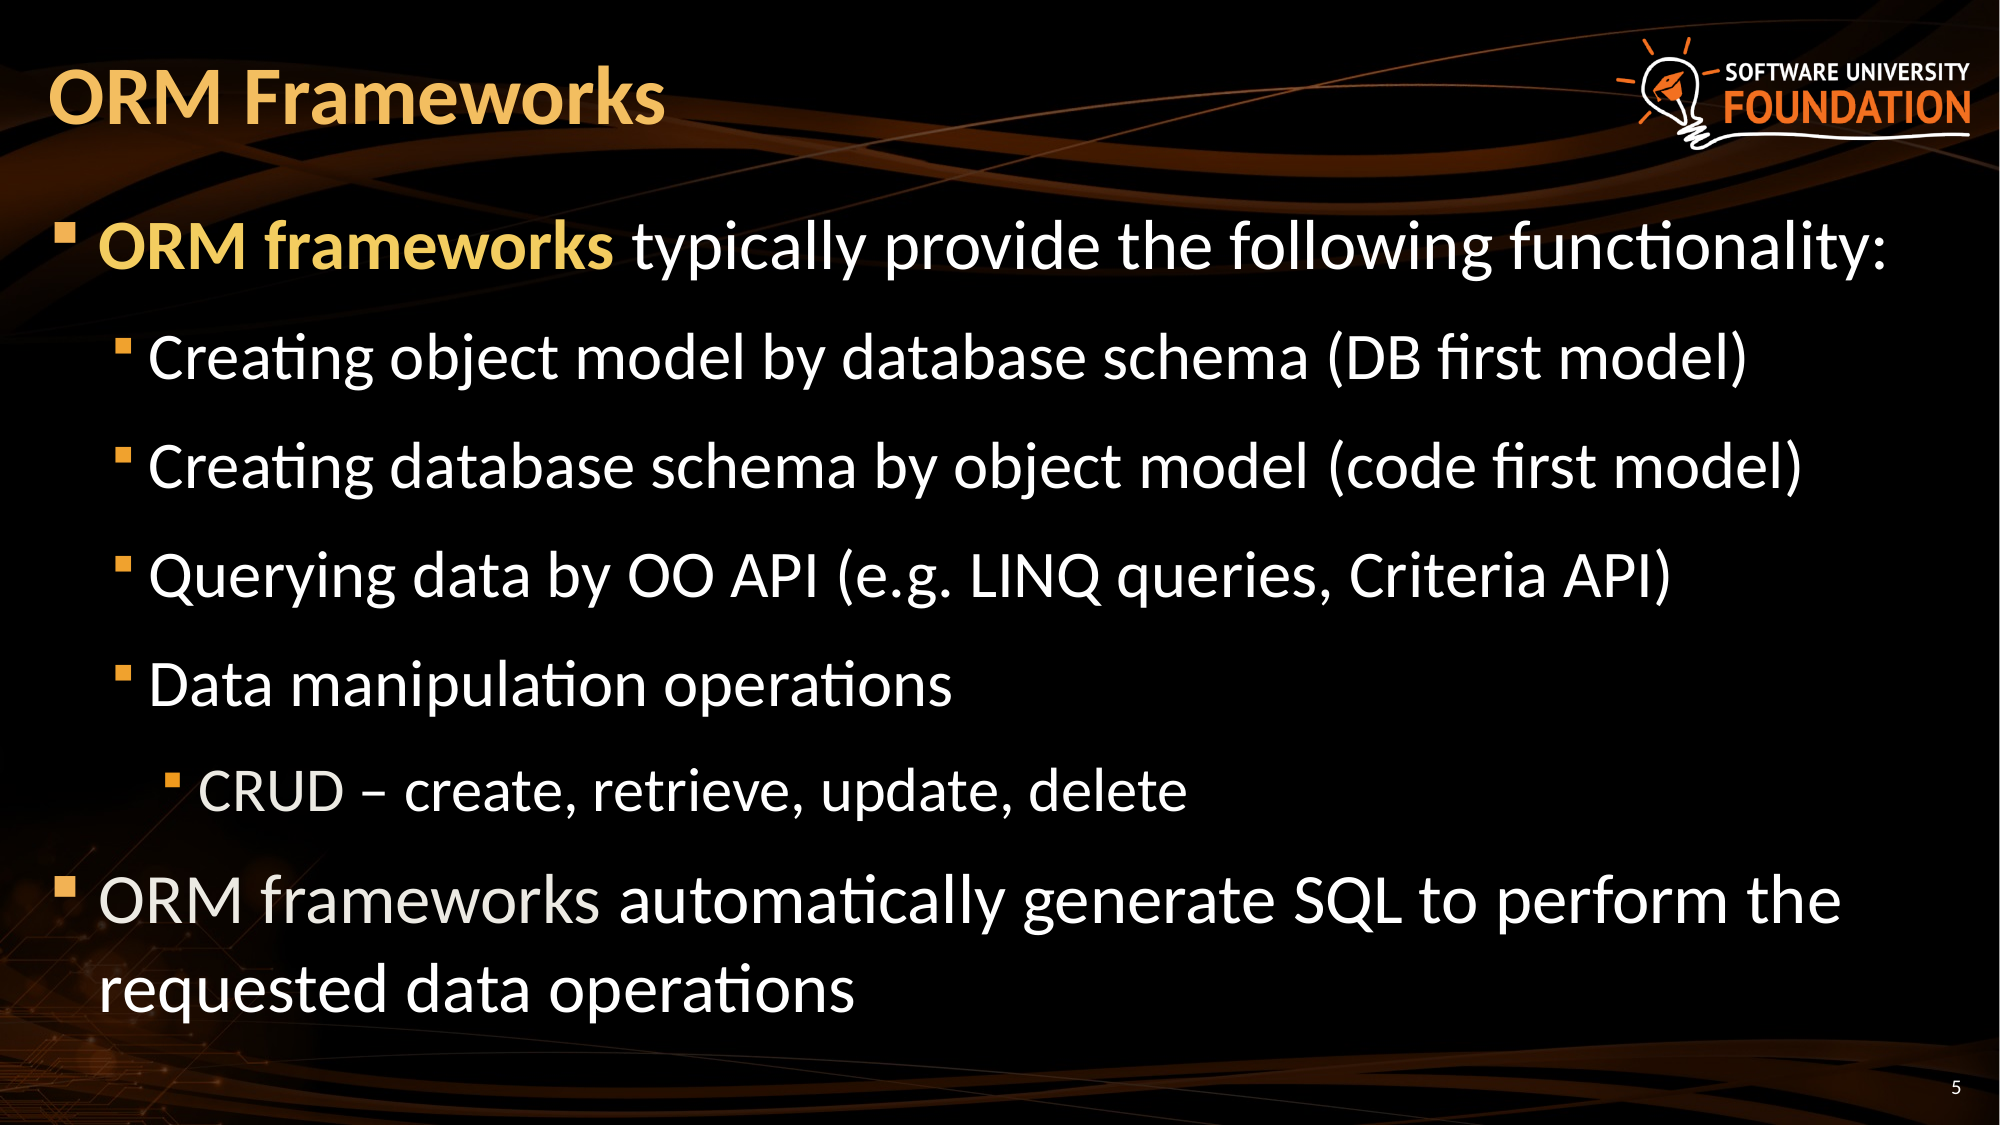

# ORM Frameworks
ORM frameworks typically provide the following functionality:
Creating object model by database schema (DB first model)
Creating database schema by object model (code first model)
Querying data by OO API (e.g. LINQ queries, Criteria API)
Data manipulation operations
CRUD – create, retrieve, update, delete
ORM frameworks automatically generate SQL to perform the requested data operations
5